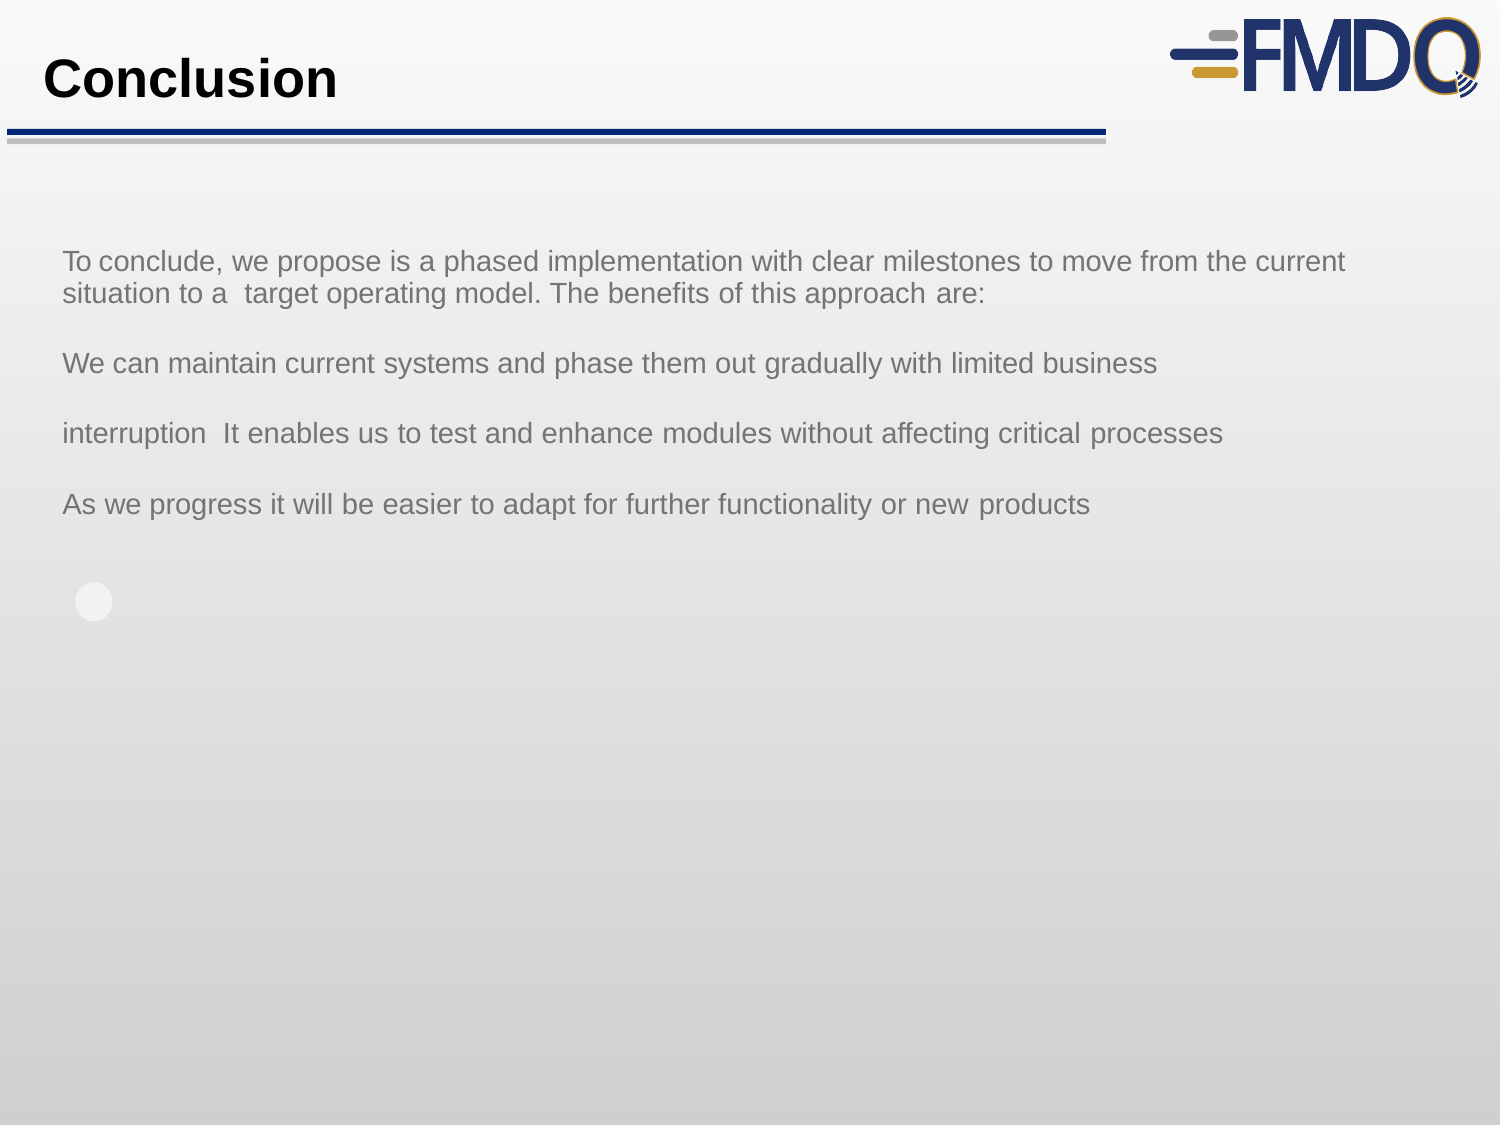

Conclusion
To conclude, we propose is a phased implementation with clear milestones to move from the current situation to a  target operating model. The benefits of this approach are:
We can maintain current systems and phase them out gradually with limited business interruption  It enables us to test and enhance modules without affecting critical processes

As we progress it will be easier to adapt for further functionality or new products